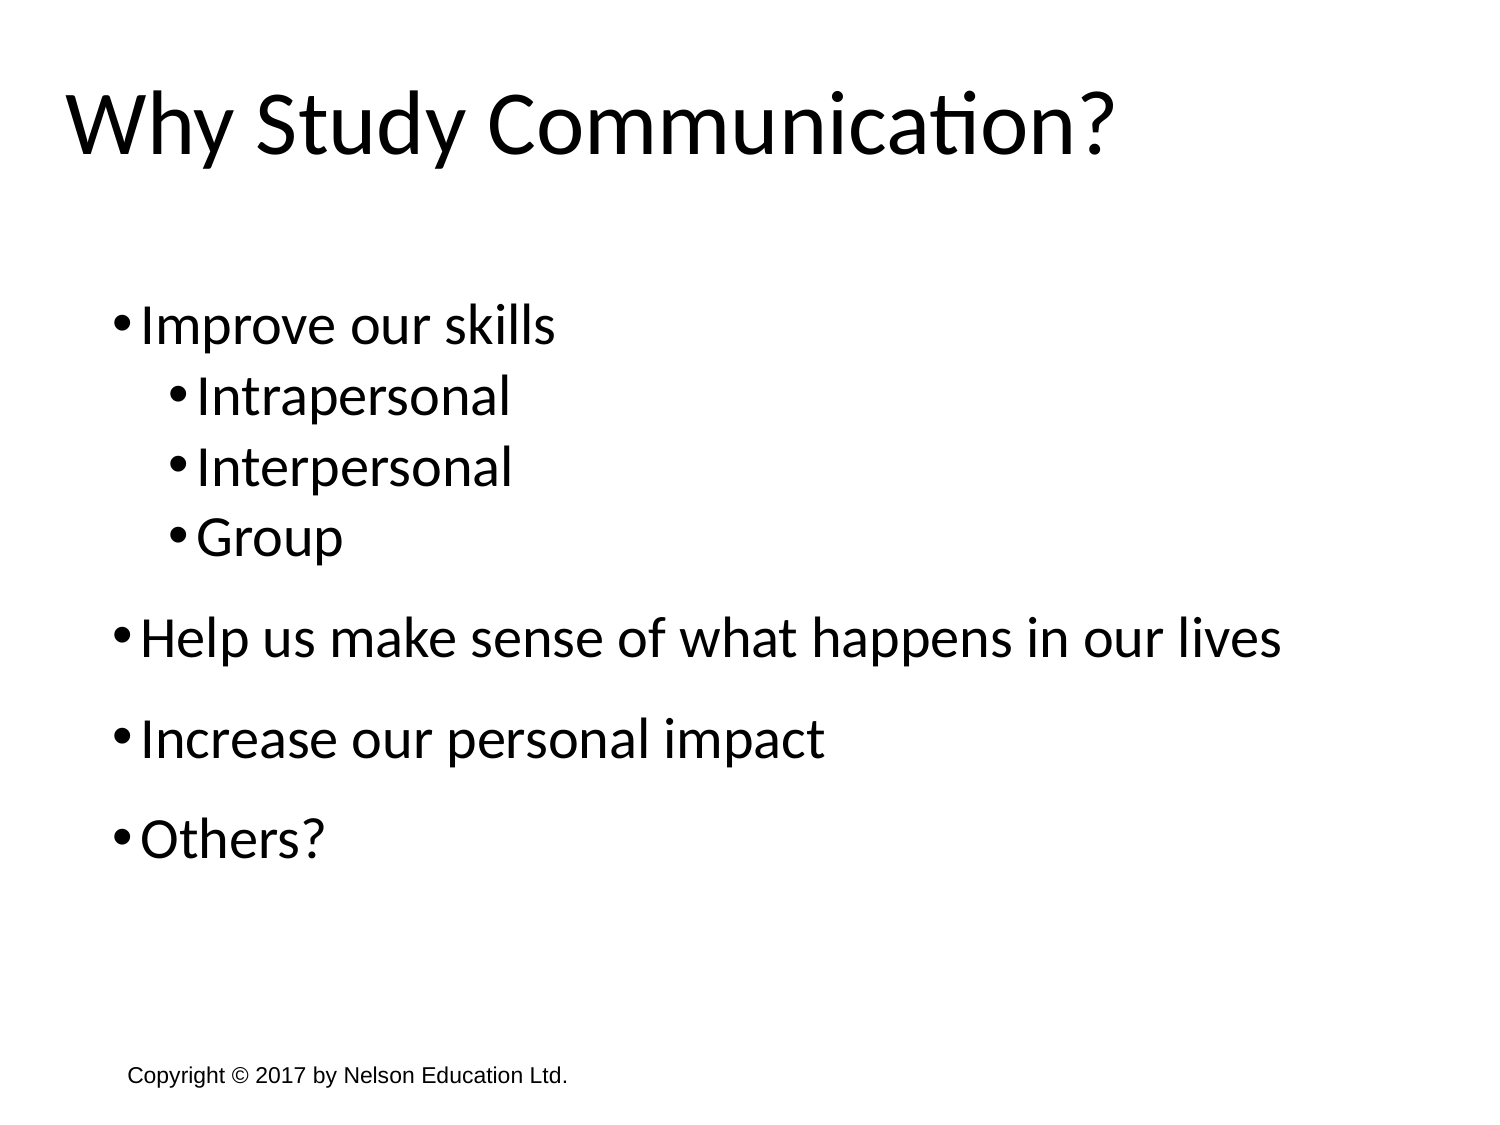

Why Study Communication?
Improve our skills
Intrapersonal
Interpersonal
Group

Help us make sense of what happens in our lives

Increase our personal impact

Others?